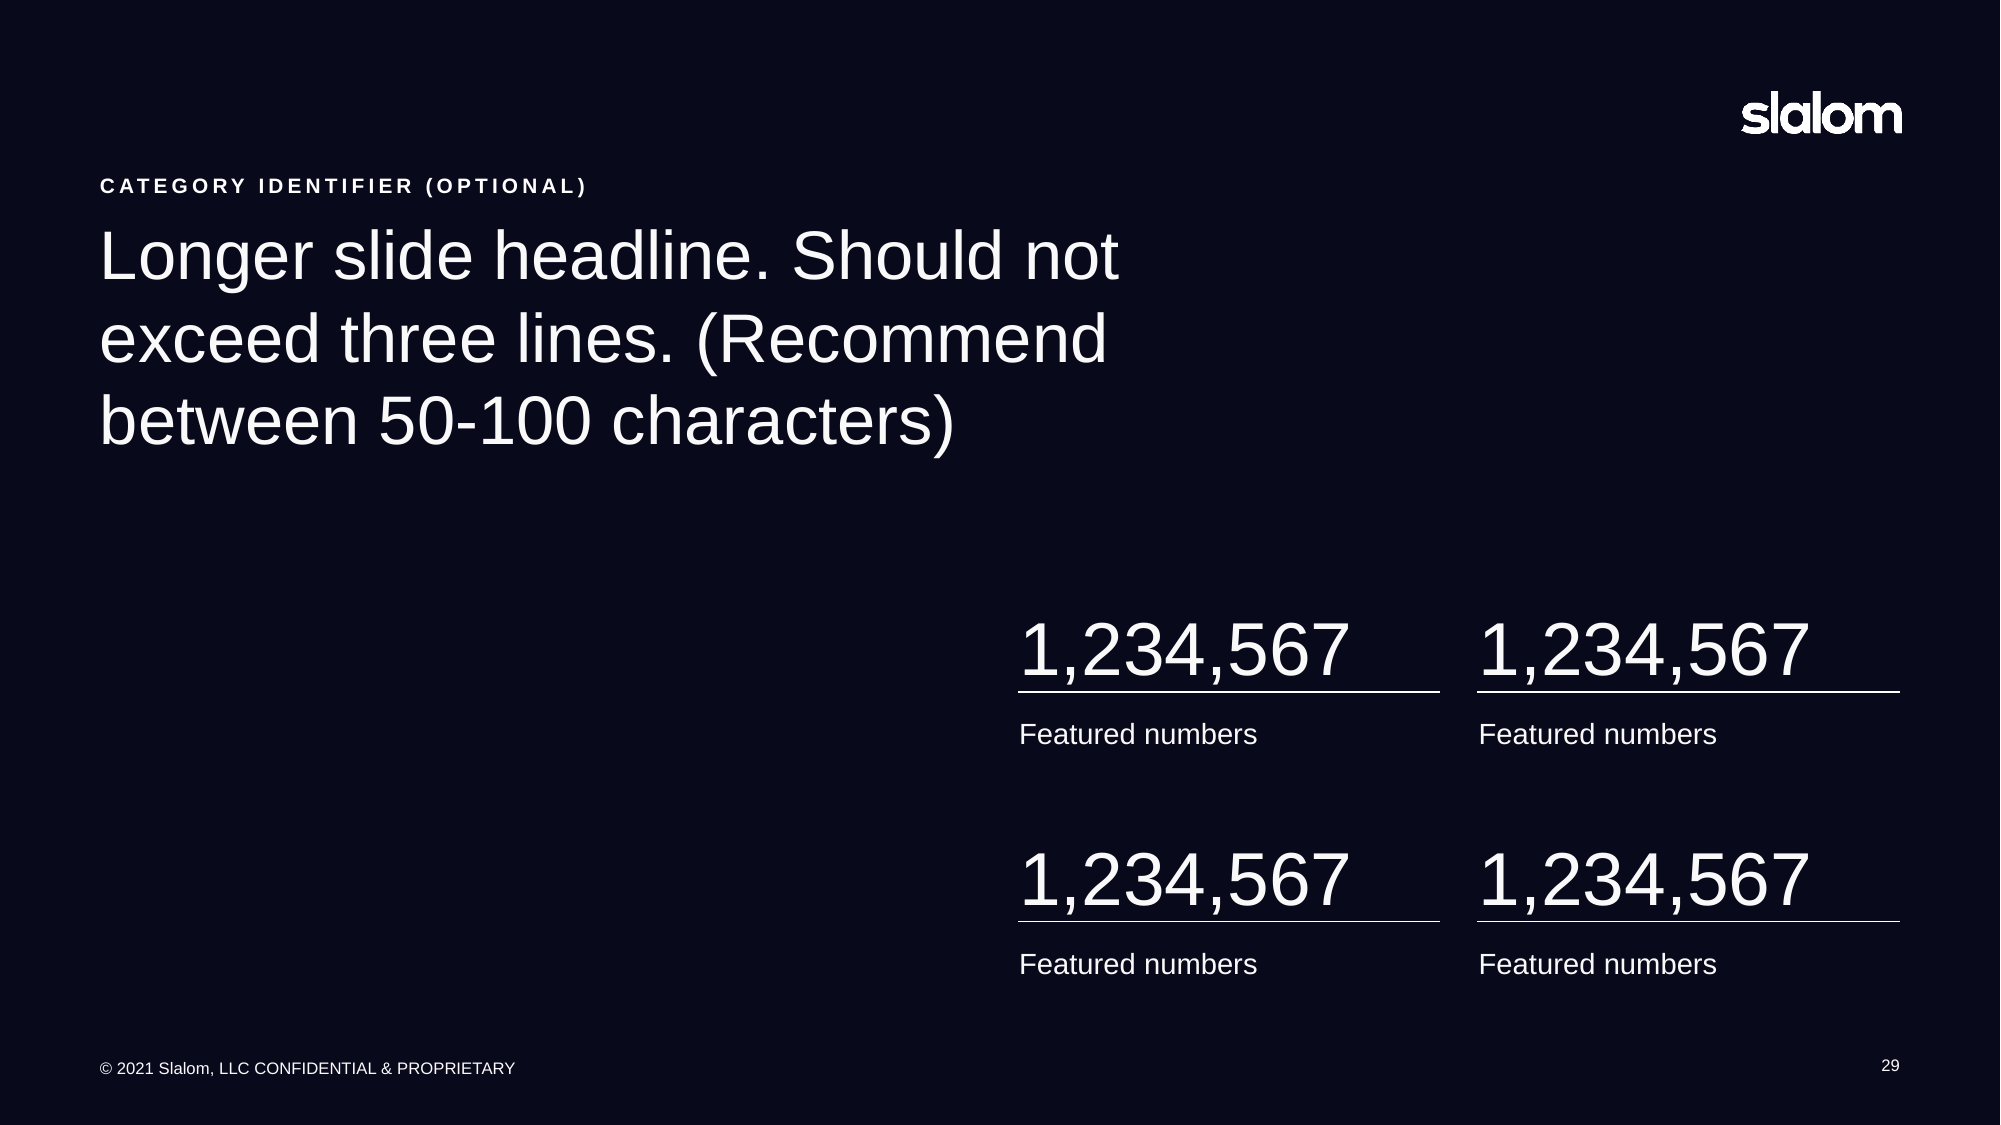

CATEGORY IDENTIFIER (OPTIONAL)
Longer slide headline. Should not exceed three lines. (Recommend between 50-100 characters)
1,234,567
Featured numbers
1,234,567
Featured numbers

1,234,567
Featured numbers
1,234,567
Featured numbers

29
© 2021 Slalom, LLC CONFIDENTIAL & PROPRIETARY